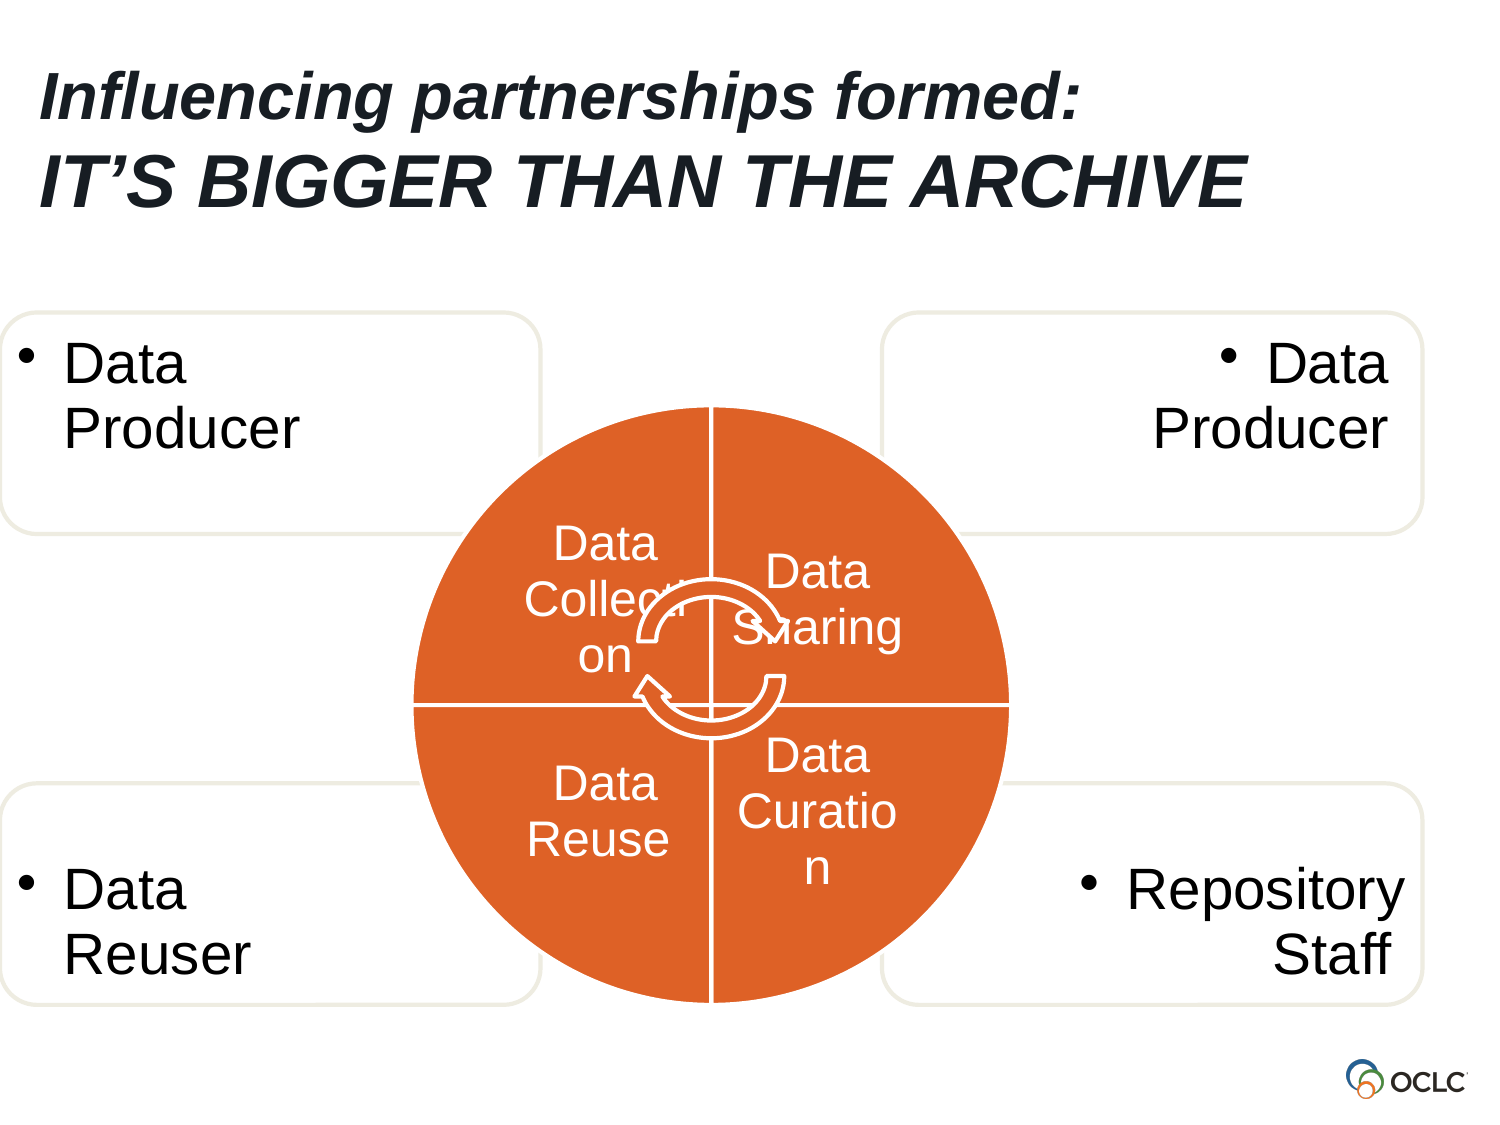

Influencing partnerships formed:
IT’S BIGGER THAN THE ARCHIVE
Data Producer
Data
Producer
Data Curation
Repository Staff
Data Reuse
Data
Reuser